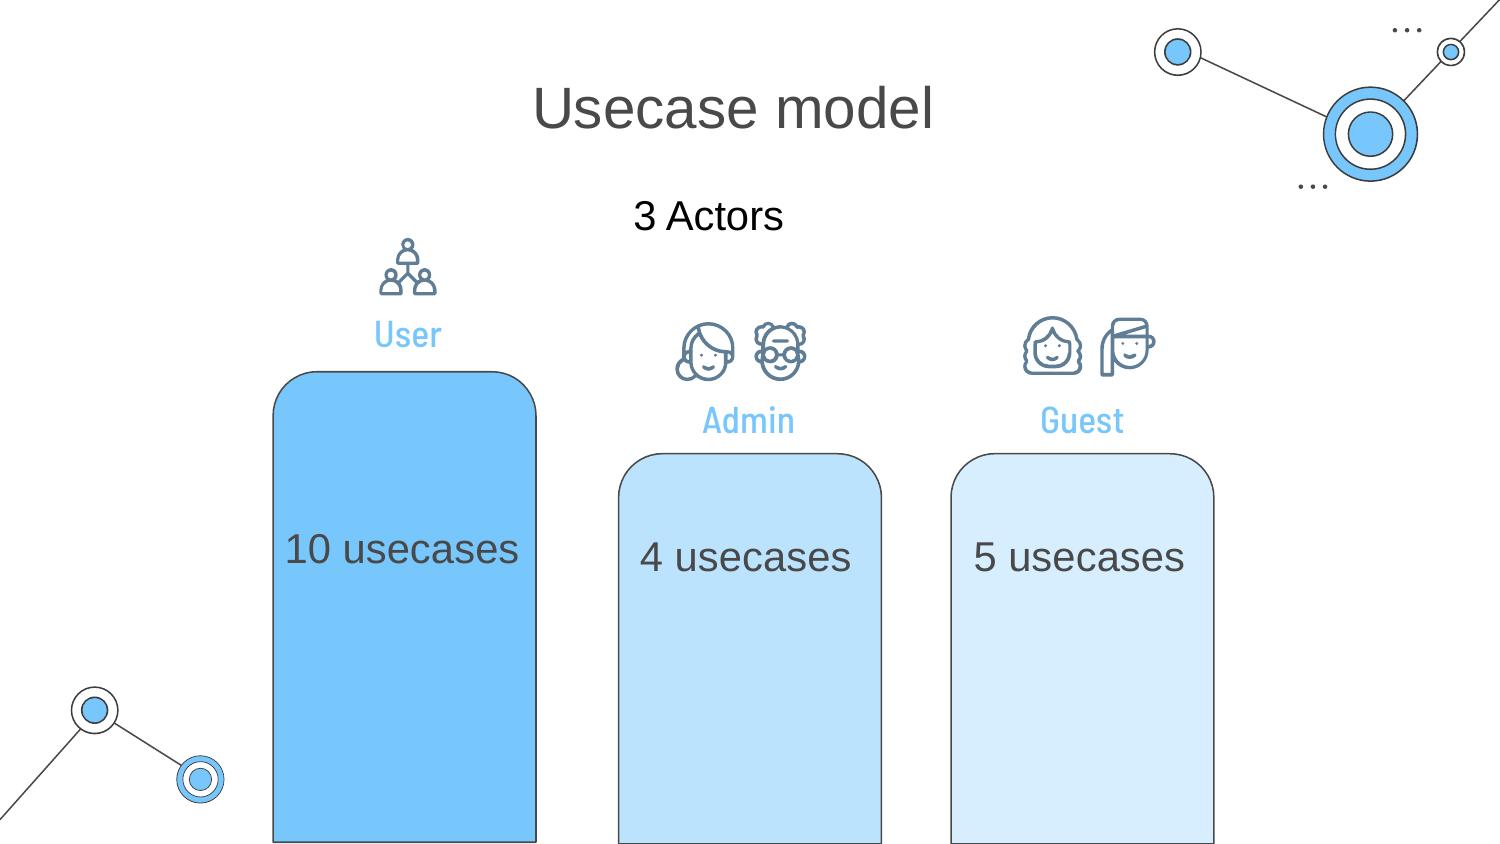

# Usecase model
3 Actors

User

Admin
Guest

10 usecases
4 usecases
5 usecases